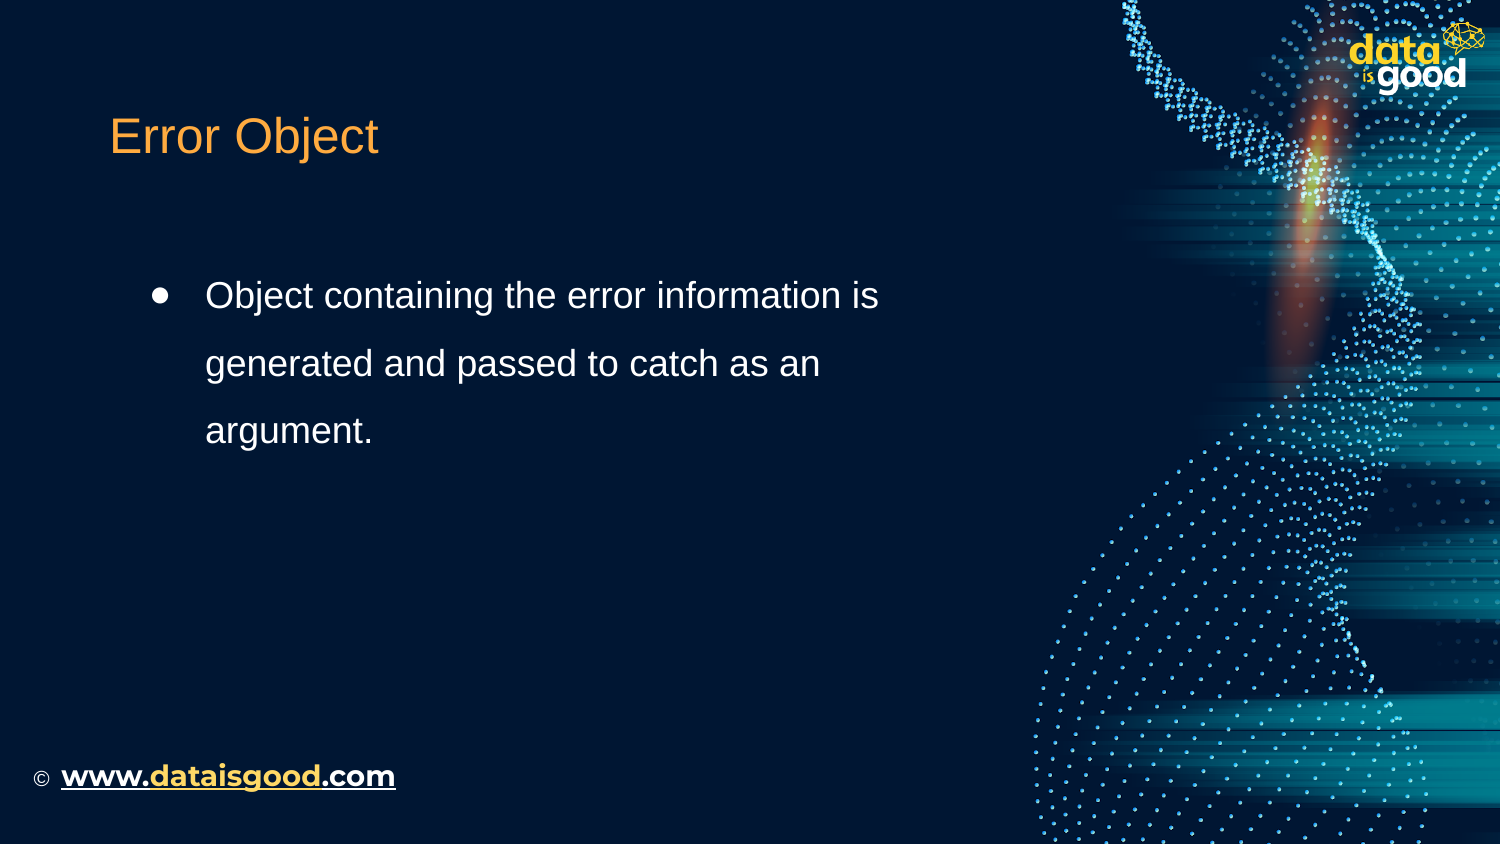

# Error Object
Object containing the error information is generated and passed to catch as an argument.